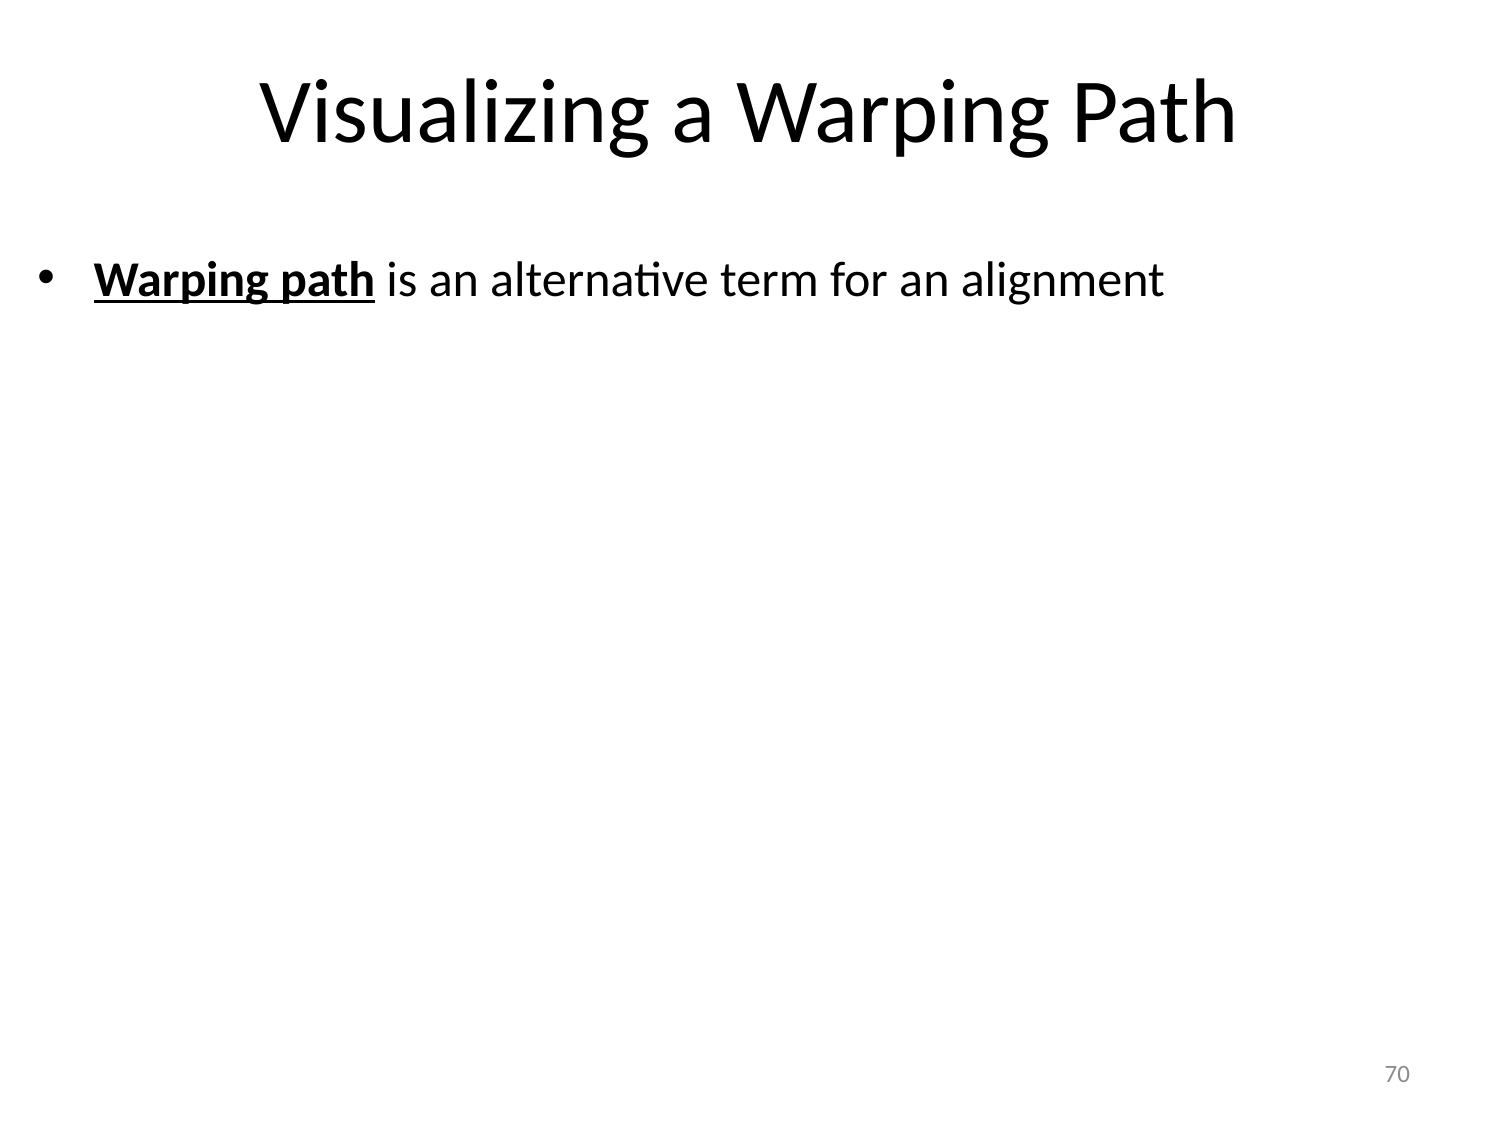

# Visualizing a Warping Path
Warping path is an alternative term for an alignment
70